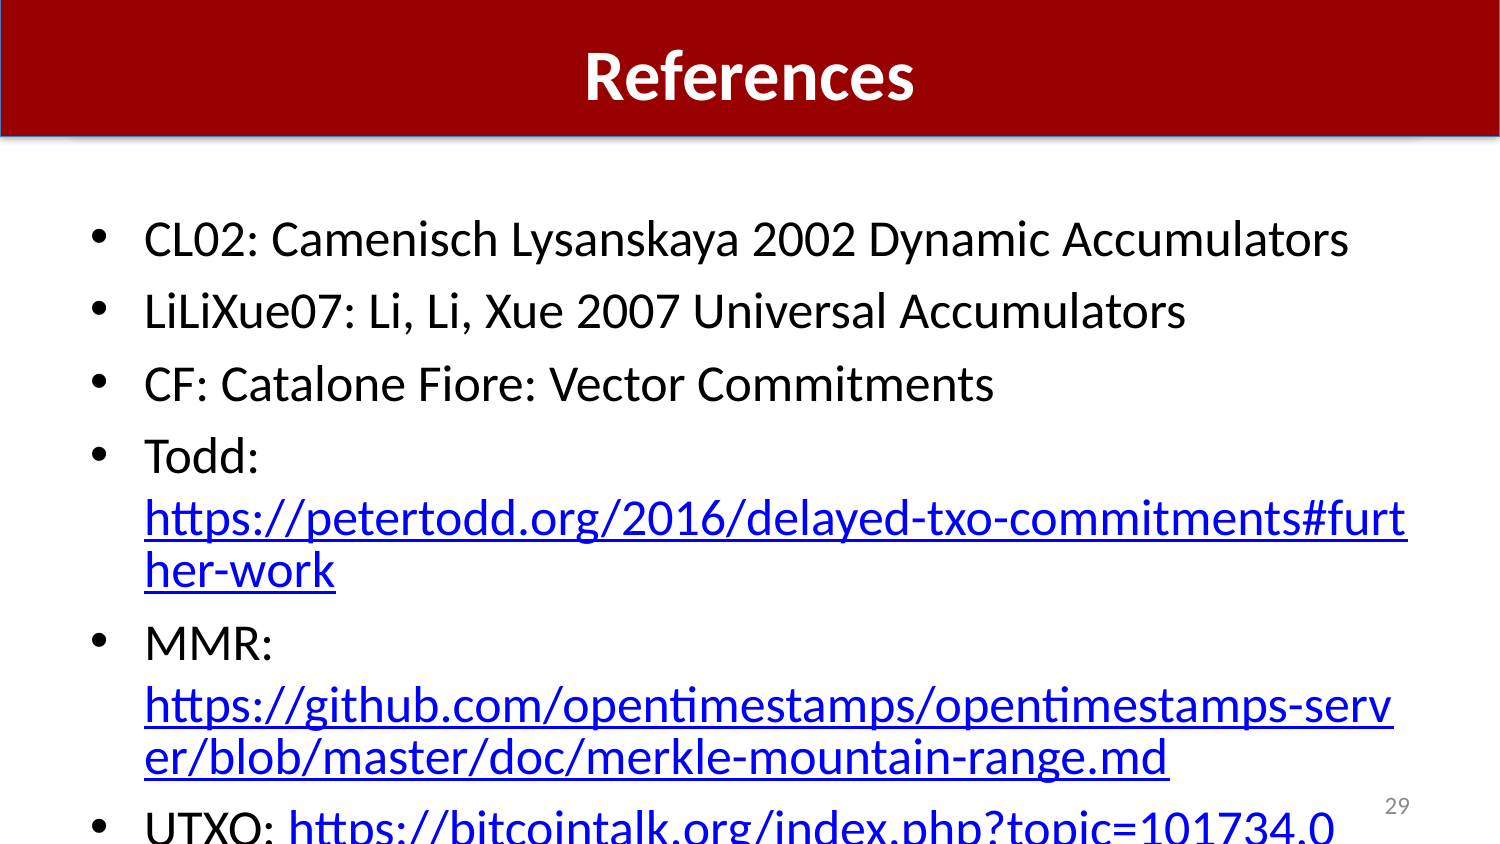

# References
CL02: Camenisch Lysanskaya 2002 Dynamic Accumulators
LiLiXue07: Li, Li, Xue 2007 Universal Accumulators
CF: Catalone Fiore: Vector Commitments
Todd: https://petertodd.org/2016/delayed-txo-commitments#further-work
MMR: https://github.com/opentimestamps/opentimestamps-server/blob/master/doc/merkle-mountain-range.md
UTXO: https://bitcointalk.org/index.php?topic=101734.0
BW88: Buchmann and Williams

29